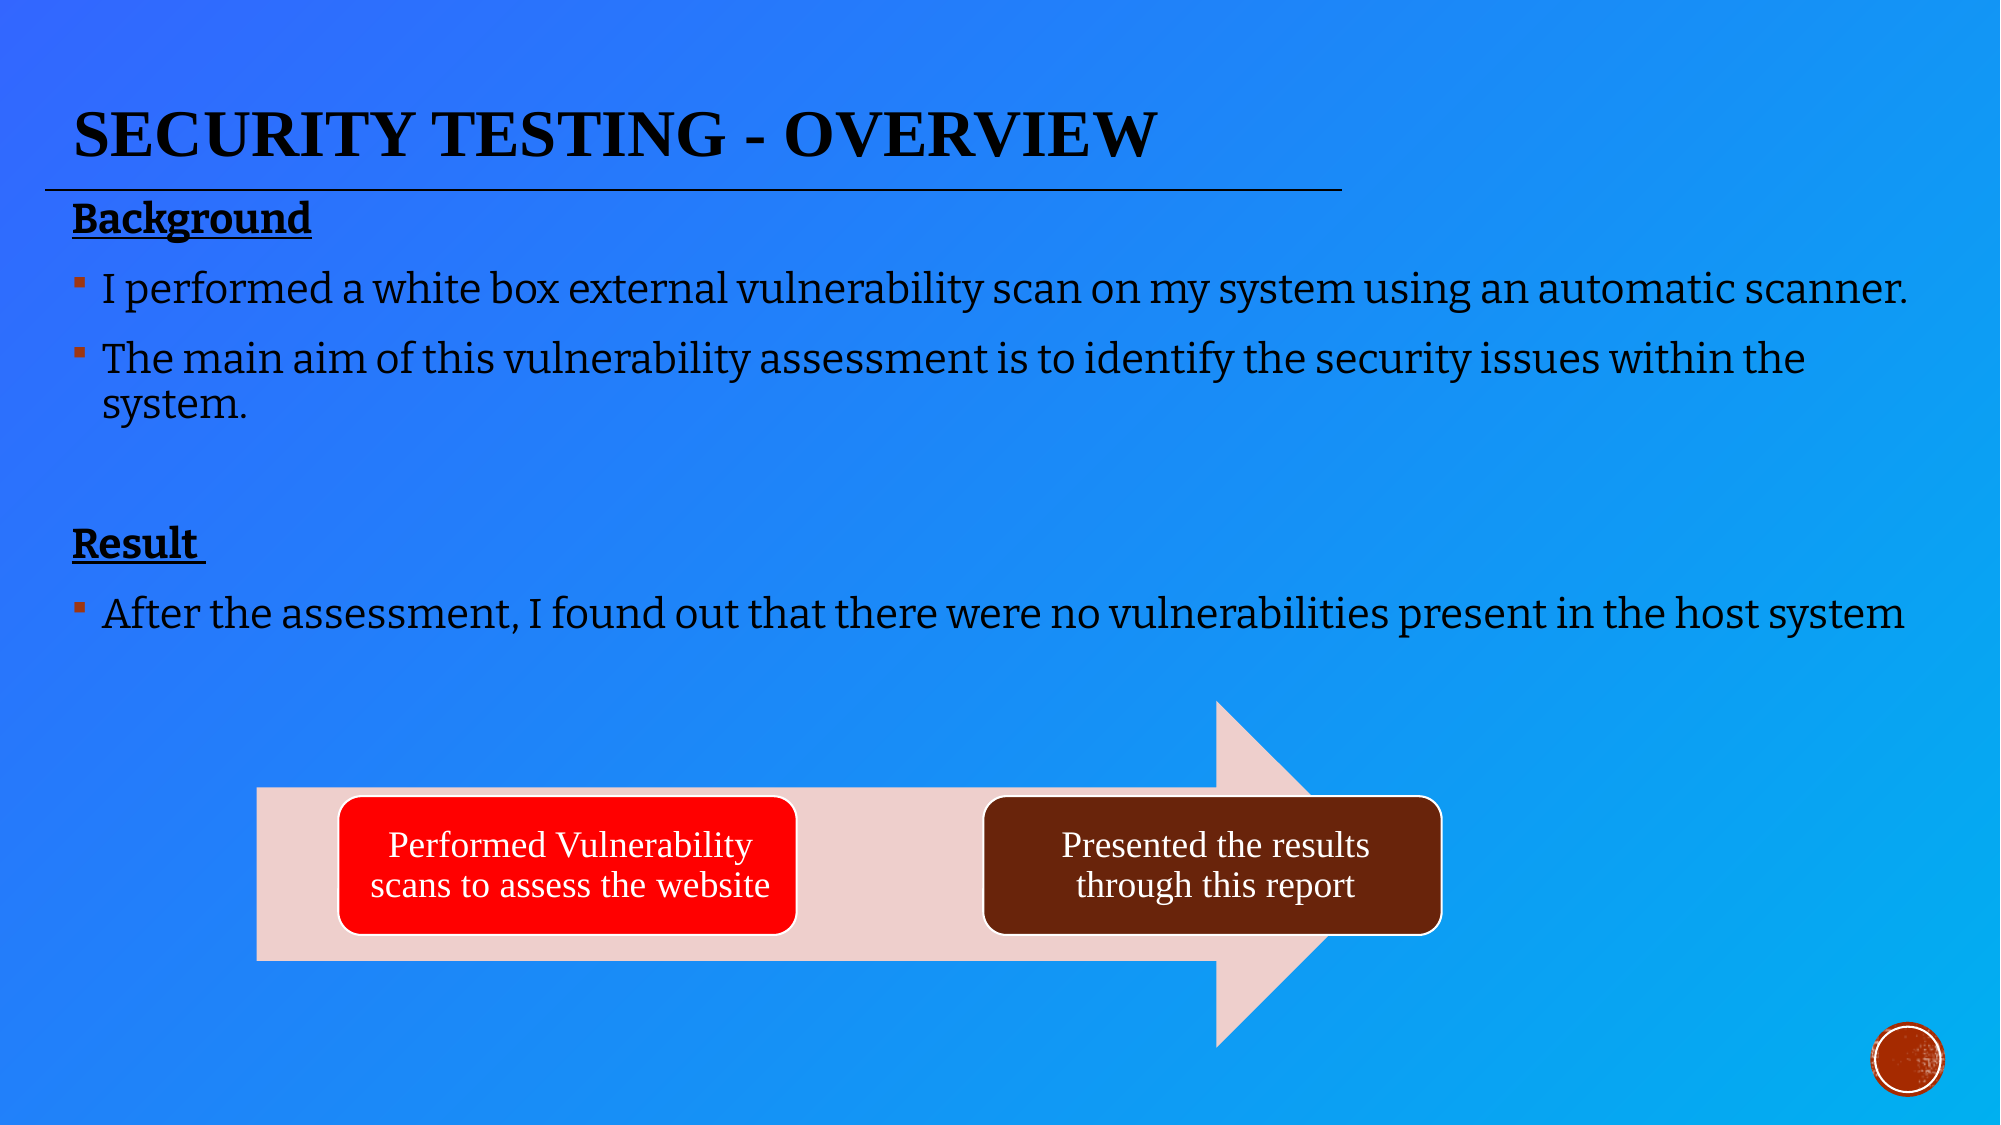

# Security testing - overview
Background
I performed a white box external vulnerability scan on my system using an automatic scanner.
The main aim of this vulnerability assessment is to identify the security issues within the system.

Result
After the assessment, I found out that there were no vulnerabilities present in the host system

Performed Vulnerability scans to assess the website
Presented the results through this report